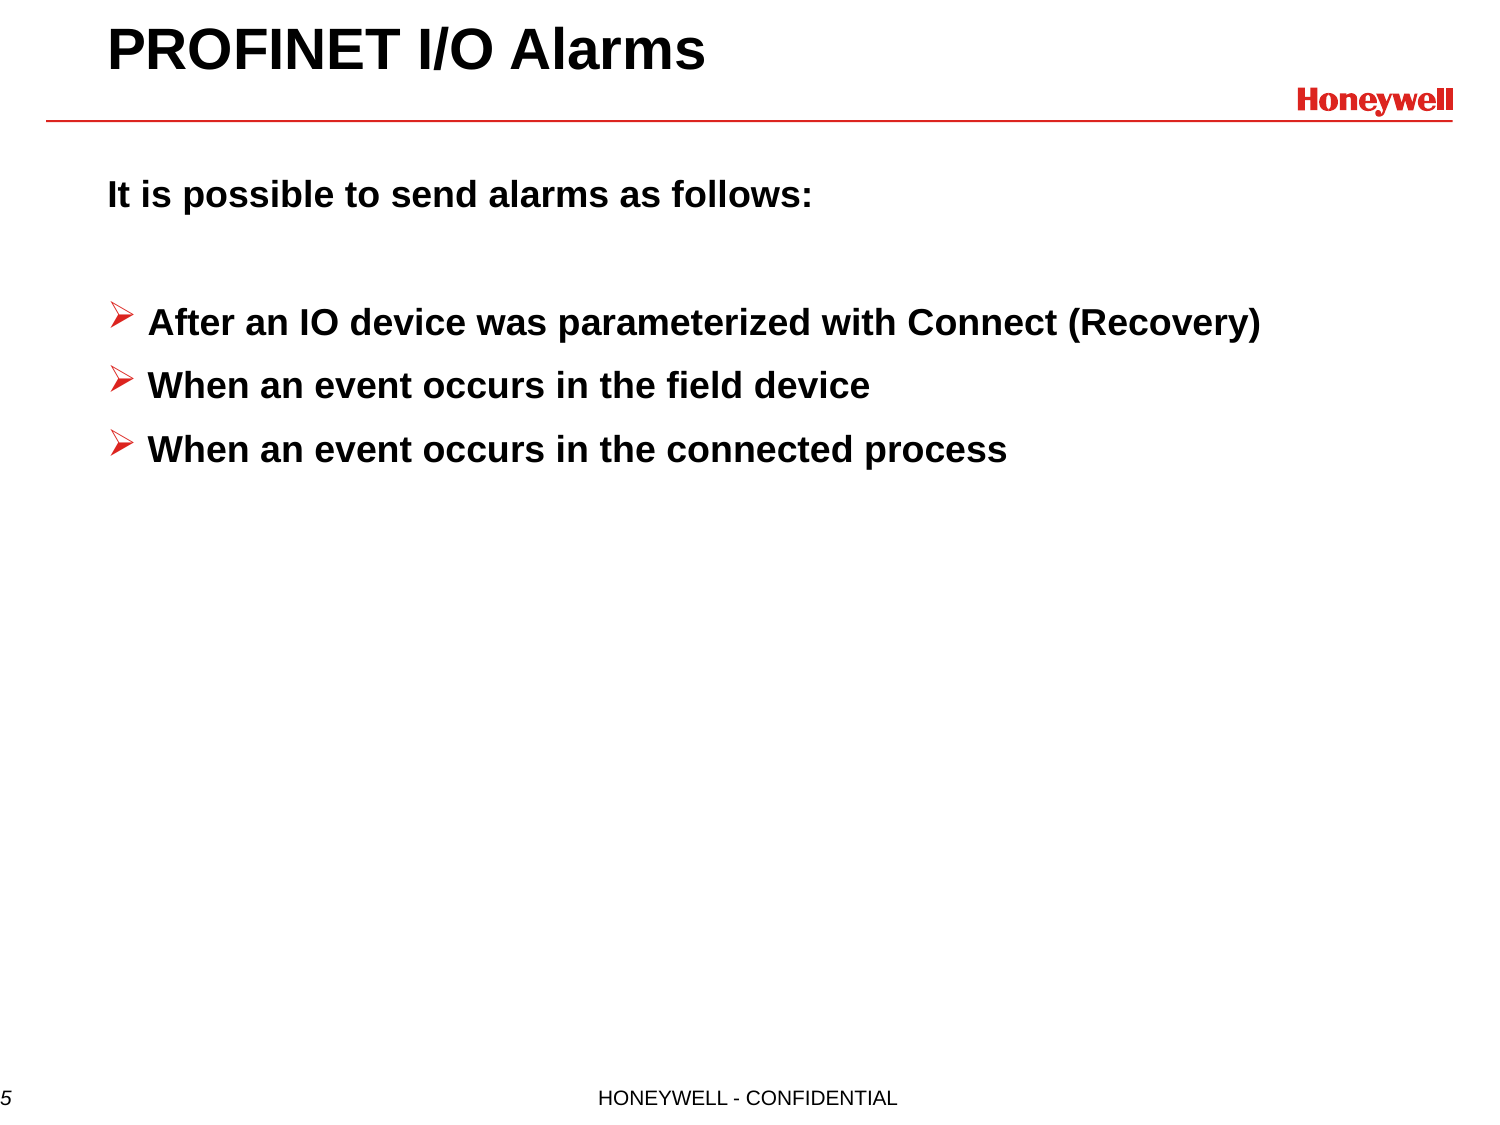

# PROFINET I/O Alarms
It is possible to send alarms as follows:

 After an IO device was parameterized with Connect (Recovery)
 When an event occurs in the field device
 When an event occurs in the connected process